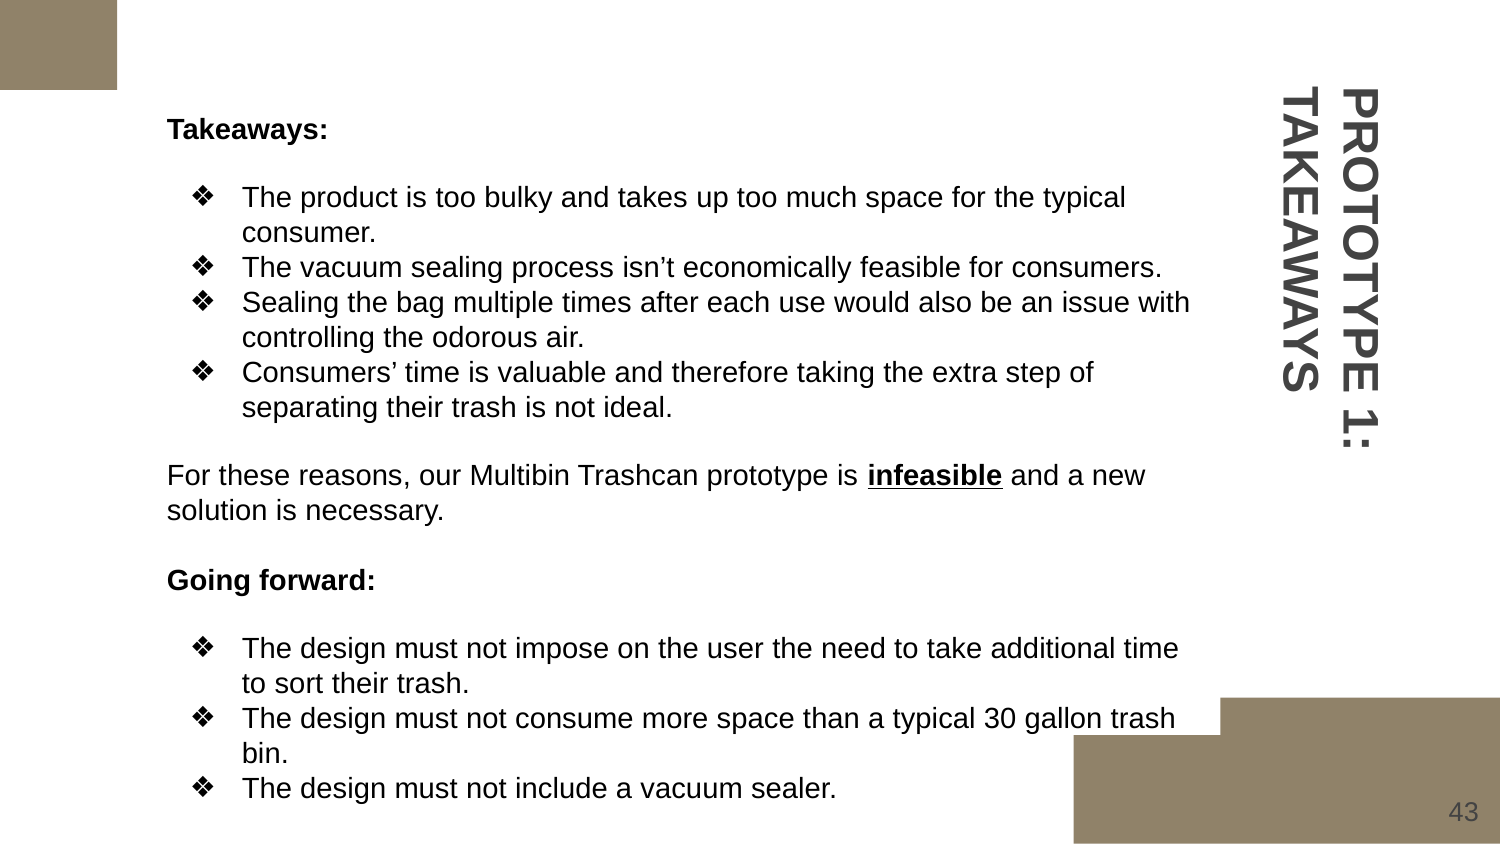

Takeaways:
The product is too bulky and takes up too much space for the typical consumer.
The vacuum sealing process isn’t economically feasible for consumers.
Sealing the bag multiple times after each use would also be an issue with controlling the odorous air.
Consumers’ time is valuable and therefore taking the extra step of separating their trash is not ideal.
For these reasons, our Multibin Trashcan prototype is infeasible and a new solution is necessary.

Going forward:
The design must not impose on the user the need to take additional time to sort their trash.
The design must not consume more space than a typical 30 gallon trash bin.
The design must not include a vacuum sealer.

# PROTOTYPE 1:
TAKEAWAYS

43